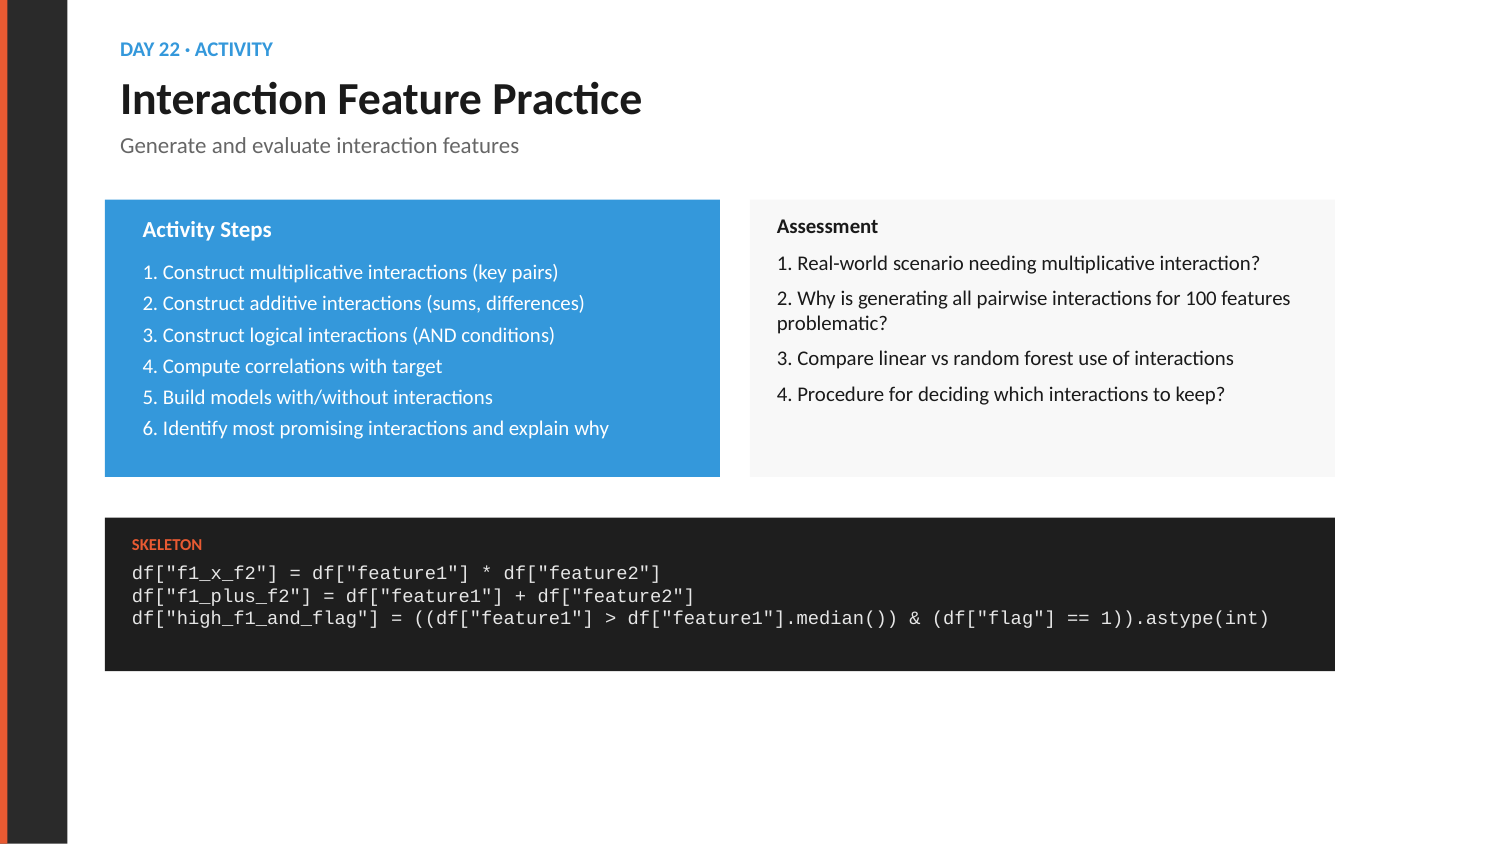

DAY 22 · ACTIVITY
Interaction Feature Practice
Generate and evaluate interaction features

Assessment
Activity Steps
1. Real-world scenario needing multiplicative interaction?
2. Why is generating all pairwise interactions for 100 features problematic?
3. Compare linear vs random forest use of interactions
4. Procedure for deciding which interactions to keep?
1. Construct multiplicative interactions (key pairs)
2. Construct additive interactions (sums, differences)
3. Construct logical interactions (AND conditions)
4. Compute correlations with target
5. Build models with/without interactions
6. Identify most promising interactions and explain why

SKELETON
df["f1_x_f2"] = df["feature1"] * df["feature2"]
df["f1_plus_f2"] = df["feature1"] + df["feature2"]
df["high_f1_and_flag"] = ((df["feature1"] > df["feature1"].median()) & (df["flag"] == 1)).astype(int)